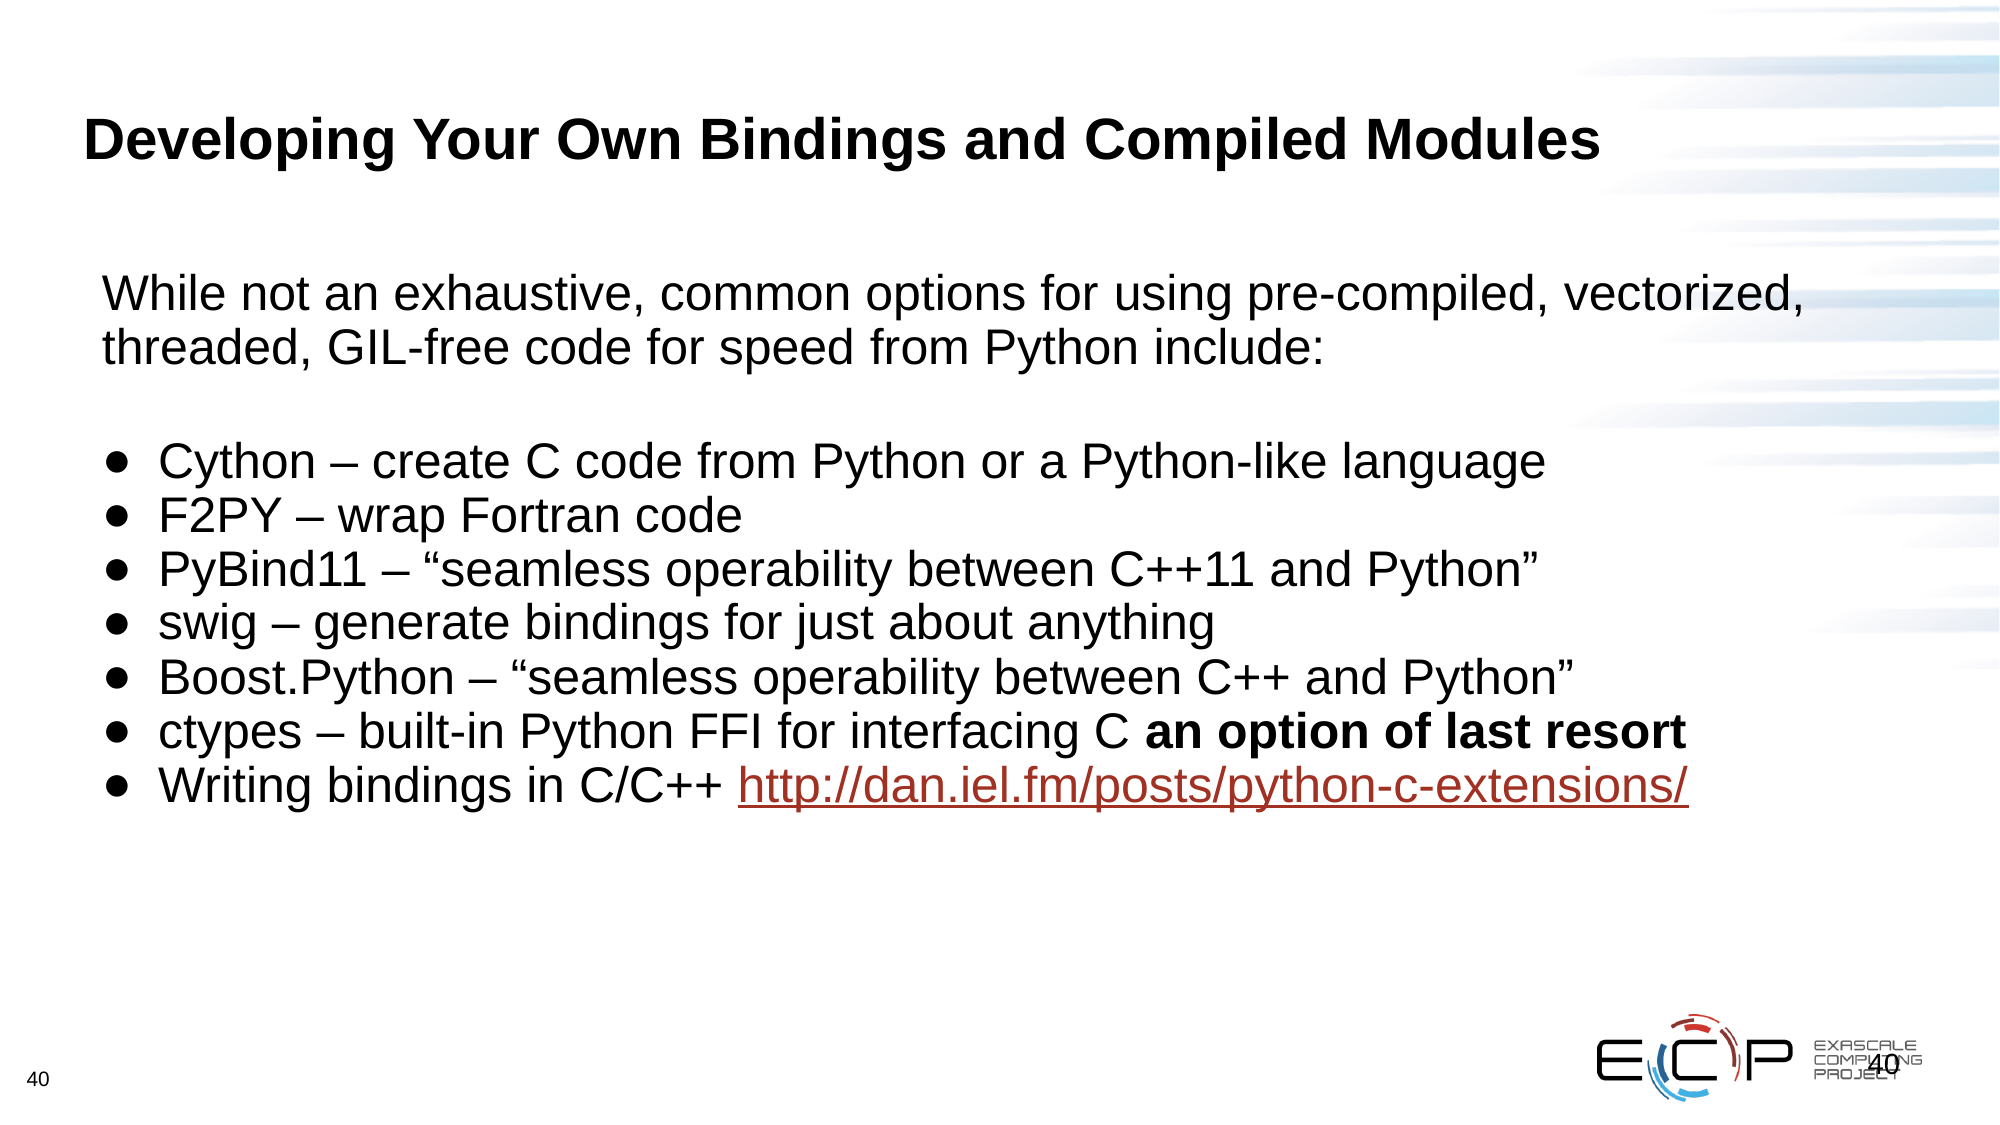

# Developing Your Own Bindings and Compiled Modules
While not an exhaustive, common options for using pre-compiled, vectorized, threaded, GIL-free code for speed from Python include:
Cython – create C code from Python or a Python-like language
F2PY – wrap Fortran code
PyBind11 – “seamless operability between C++11 and Python”
swig – generate bindings for just about anything
Boost.Python – “seamless operability between C++ and Python”
ctypes – built-in Python FFI for interfacing C an option of last resort
Writing bindings in C/C++ http://dan.iel.fm/posts/python-c-extensions/

40